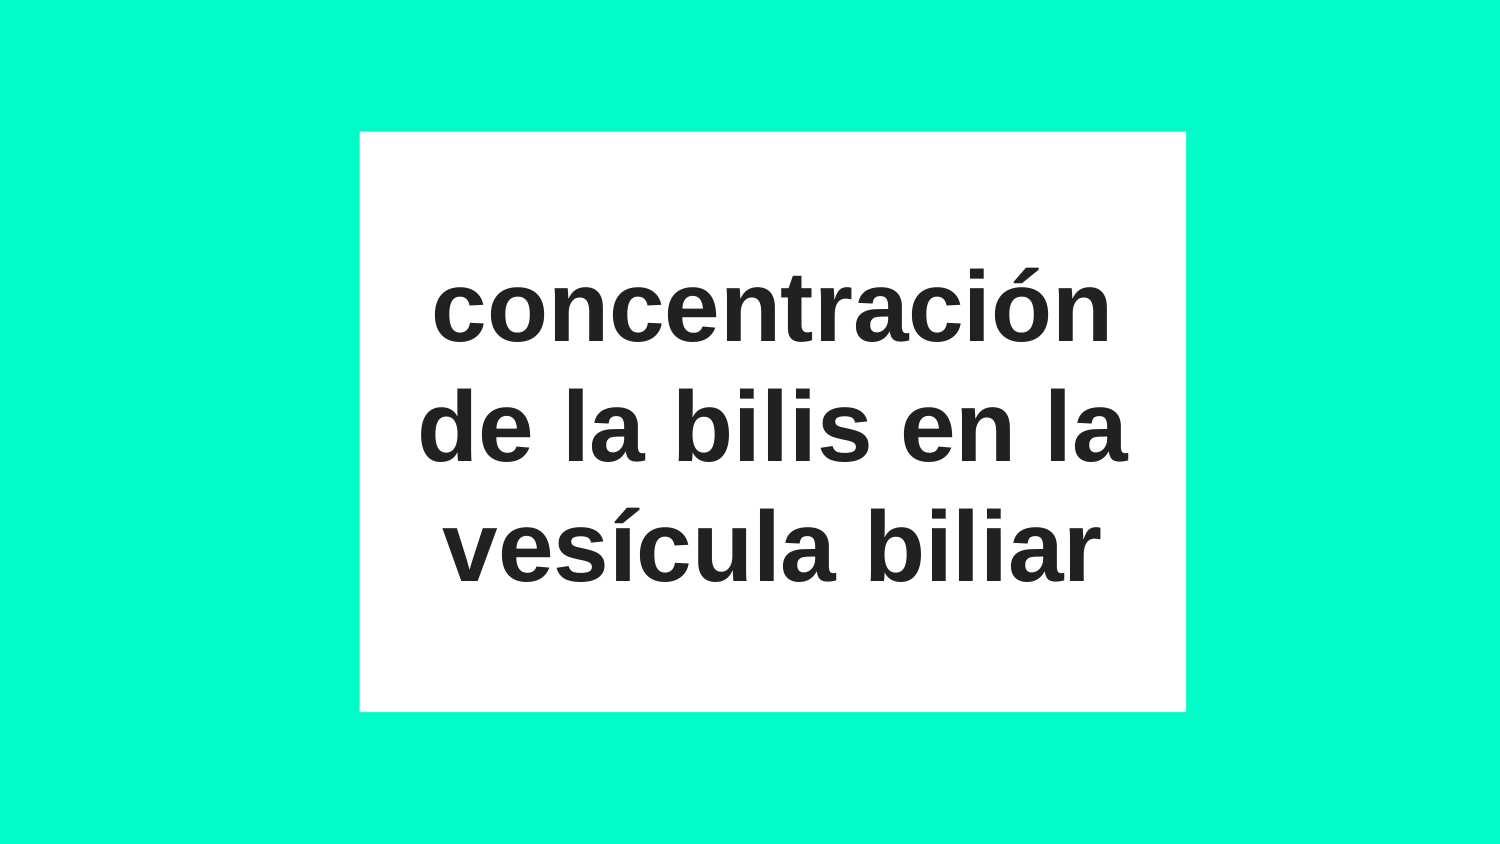

# concentración de la bilis en la vesícula biliar